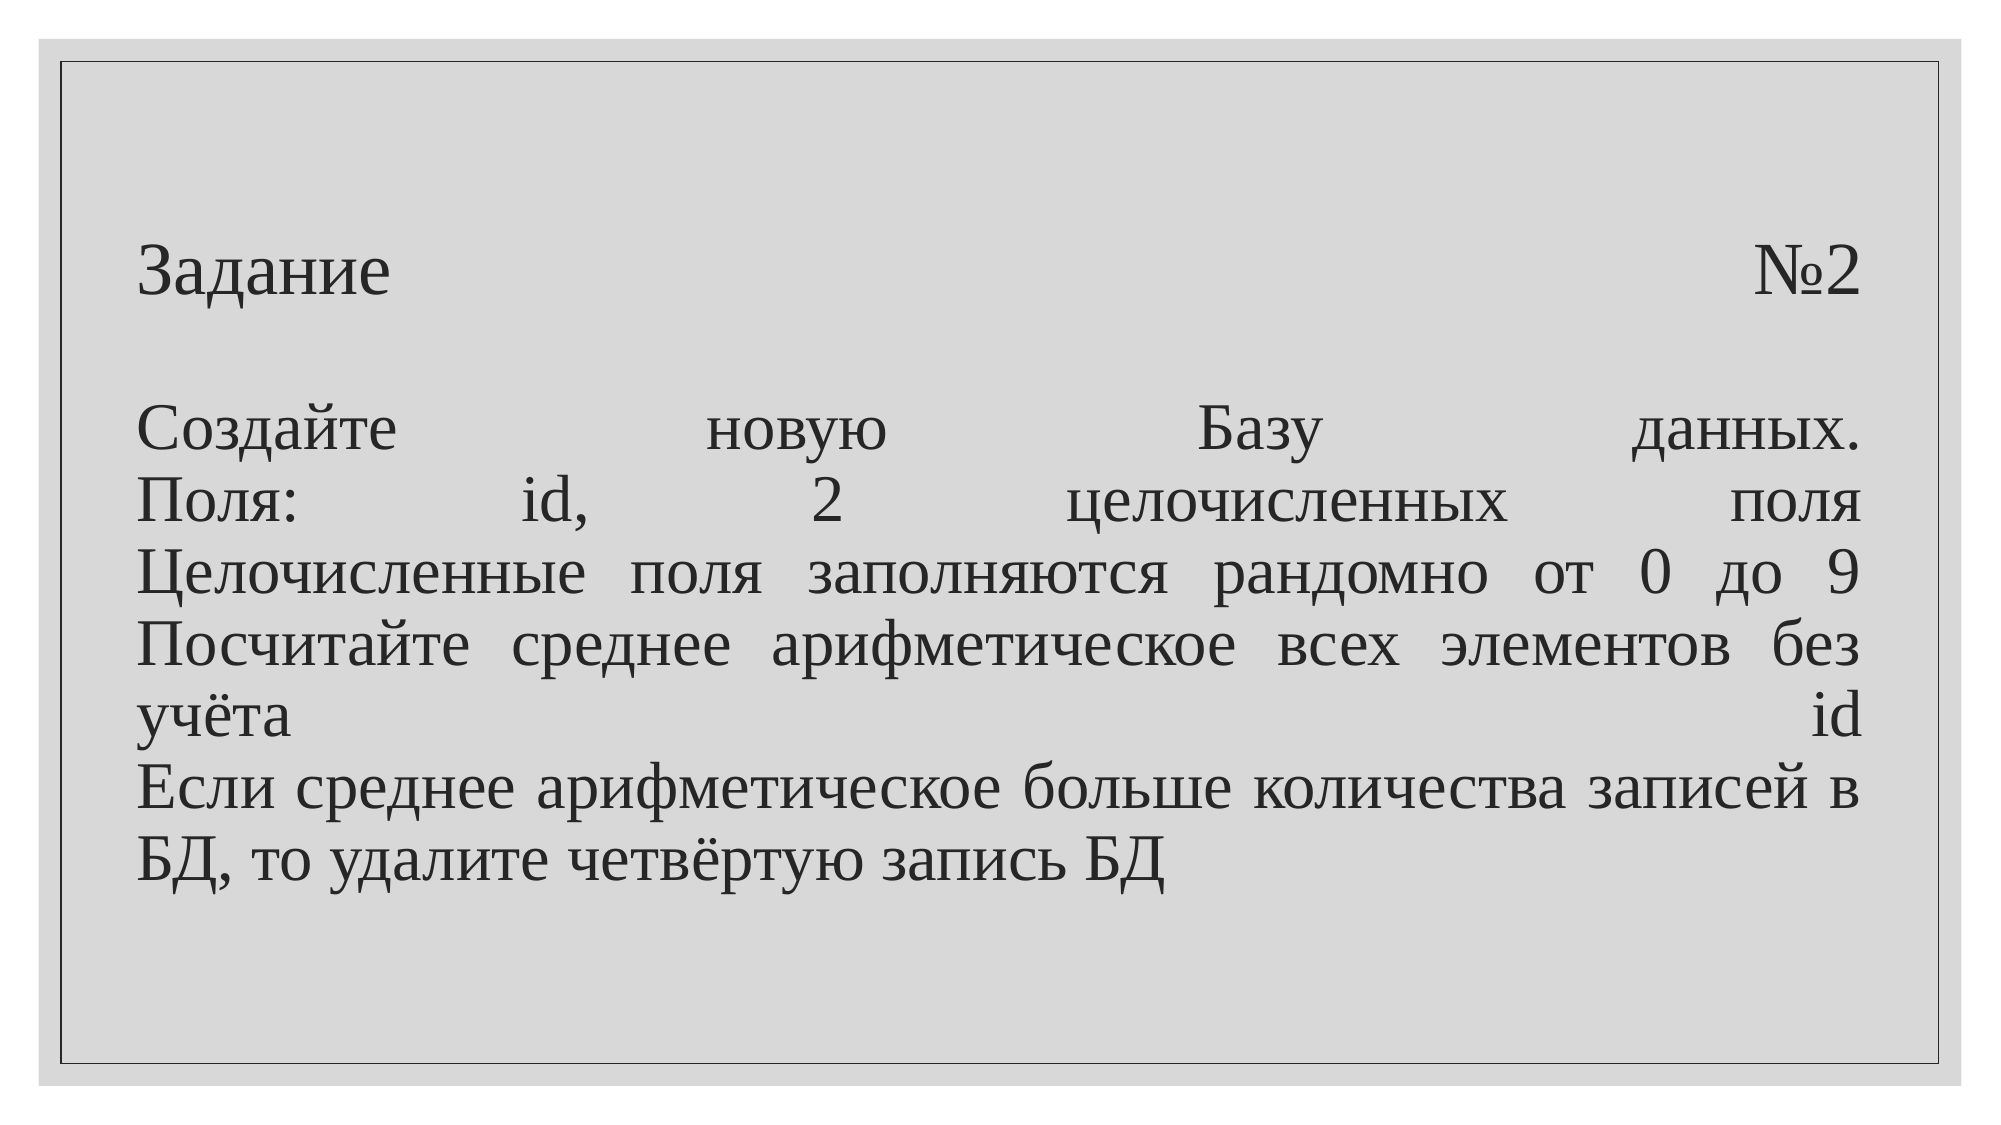

# Задание №2 Создайте новую Базу данных. Поля: id, 2 целочисленных поля Целочисленные поля заполняются рандомно от 0 до 9 Посчитайте среднее арифметическое всех элементов без учёта id Если среднее арифметическое больше количества записей в БД, то удалите четвёртую запись БД